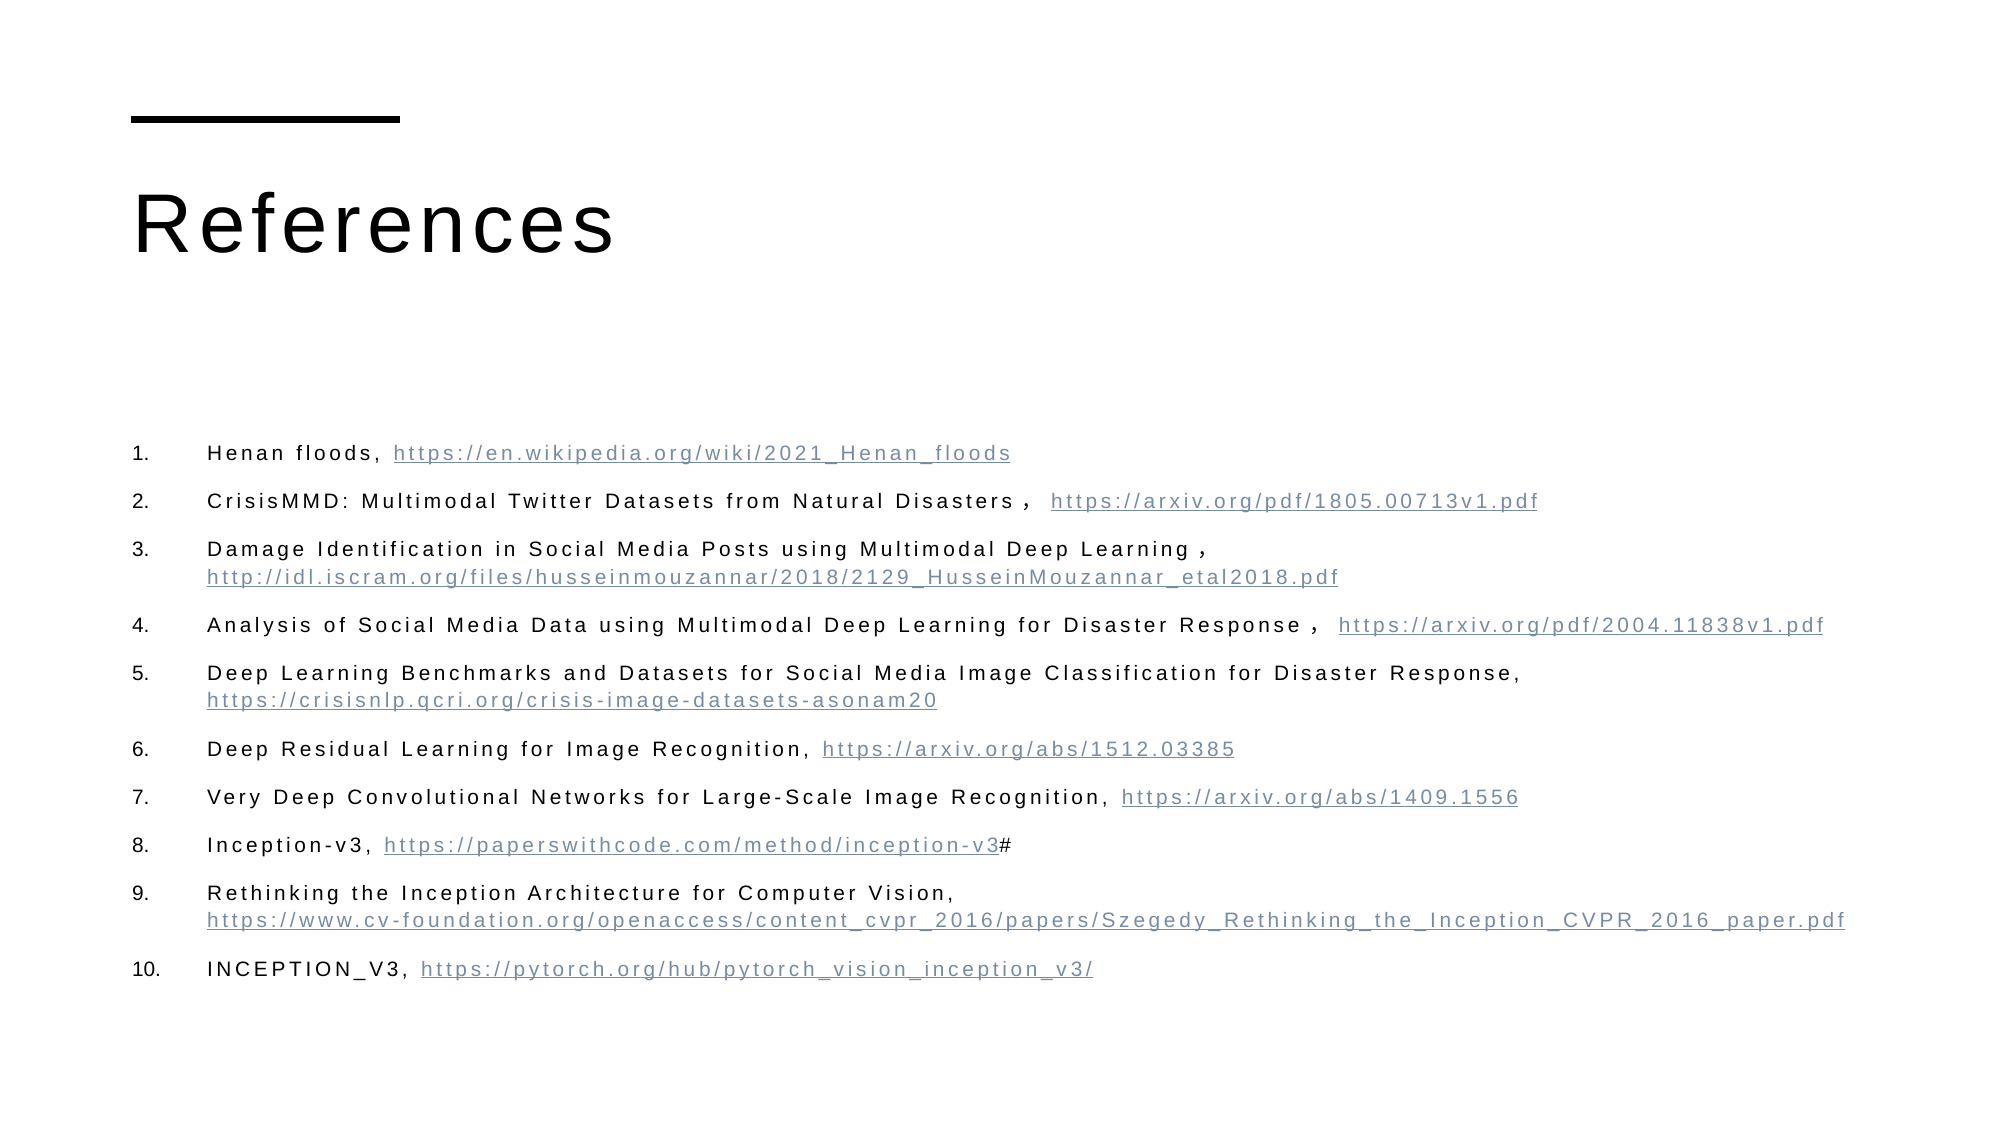

# References

Henan floods, https://en.wikipedia.org/wiki/2021_Henan_floods
CrisisMMD: Multimodal Twitter Datasets from Natural Disasters，https://arxiv.org/pdf/1805.00713v1.pdf
Damage Identification in Social Media Posts using Multimodal Deep Learning，http://idl.iscram.org/files/husseinmouzannar/2018/2129_HusseinMouzannar_etal2018.pdf
Analysis of Social Media Data using Multimodal Deep Learning for Disaster Response，https://arxiv.org/pdf/2004.11838v1.pdf
Deep Learning Benchmarks and Datasets for Social Media Image Classification for Disaster Response, https://crisisnlp.qcri.org/crisis-image-datasets-asonam20
Deep Residual Learning for Image Recognition, https://arxiv.org/abs/1512.03385
Very Deep Convolutional Networks for Large-Scale Image Recognition, https://arxiv.org/abs/1409.1556
Inception-v3, https://paperswithcode.com/method/inception-v3#
Rethinking the Inception Architecture for Computer Vision, https://www.cv-foundation.org/openaccess/content_cvpr_2016/papers/Szegedy_Rethinking_the_Inception_CVPR_2016_paper.pdf
INCEPTION_V3, https://pytorch.org/hub/pytorch_vision_inception_v3/